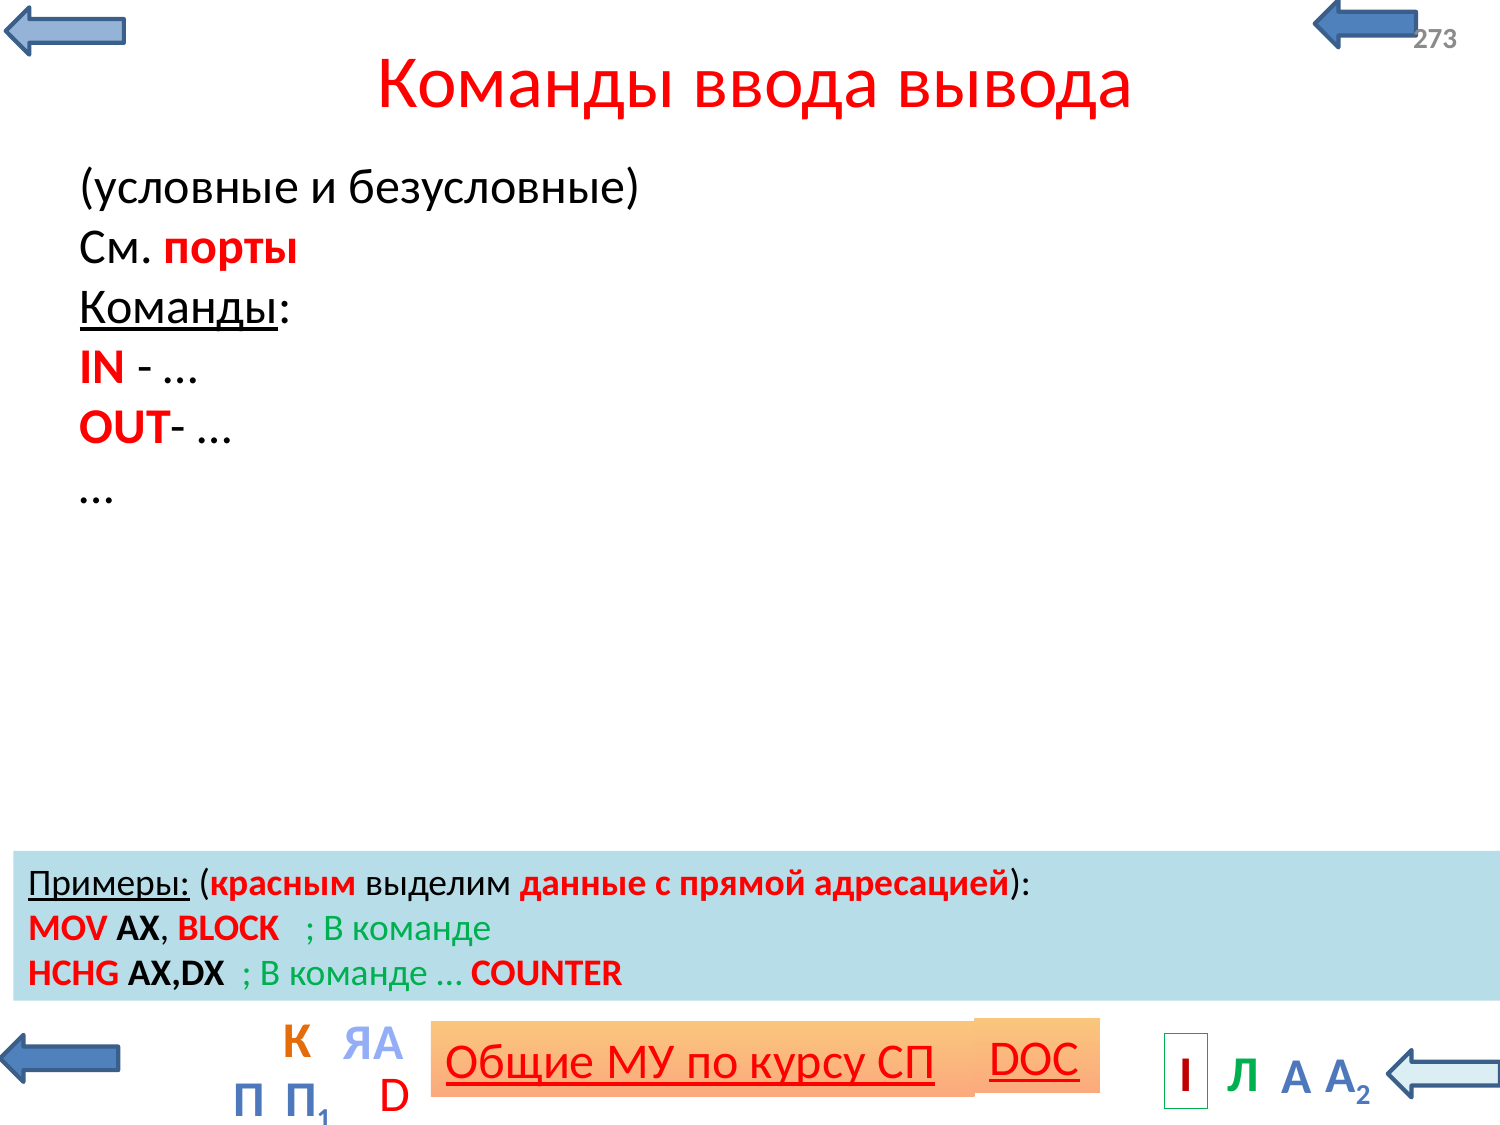

273
# Команды ввода вывода
(условные и безусловные)
См. порты
Команды:
IN - …
OUT- …
…

Примеры: (красным выделим данные с прямой адресацией):
MOV AX, BLOCK   ; В команде
HCHG AX,DX  ; В команде … COUNTER